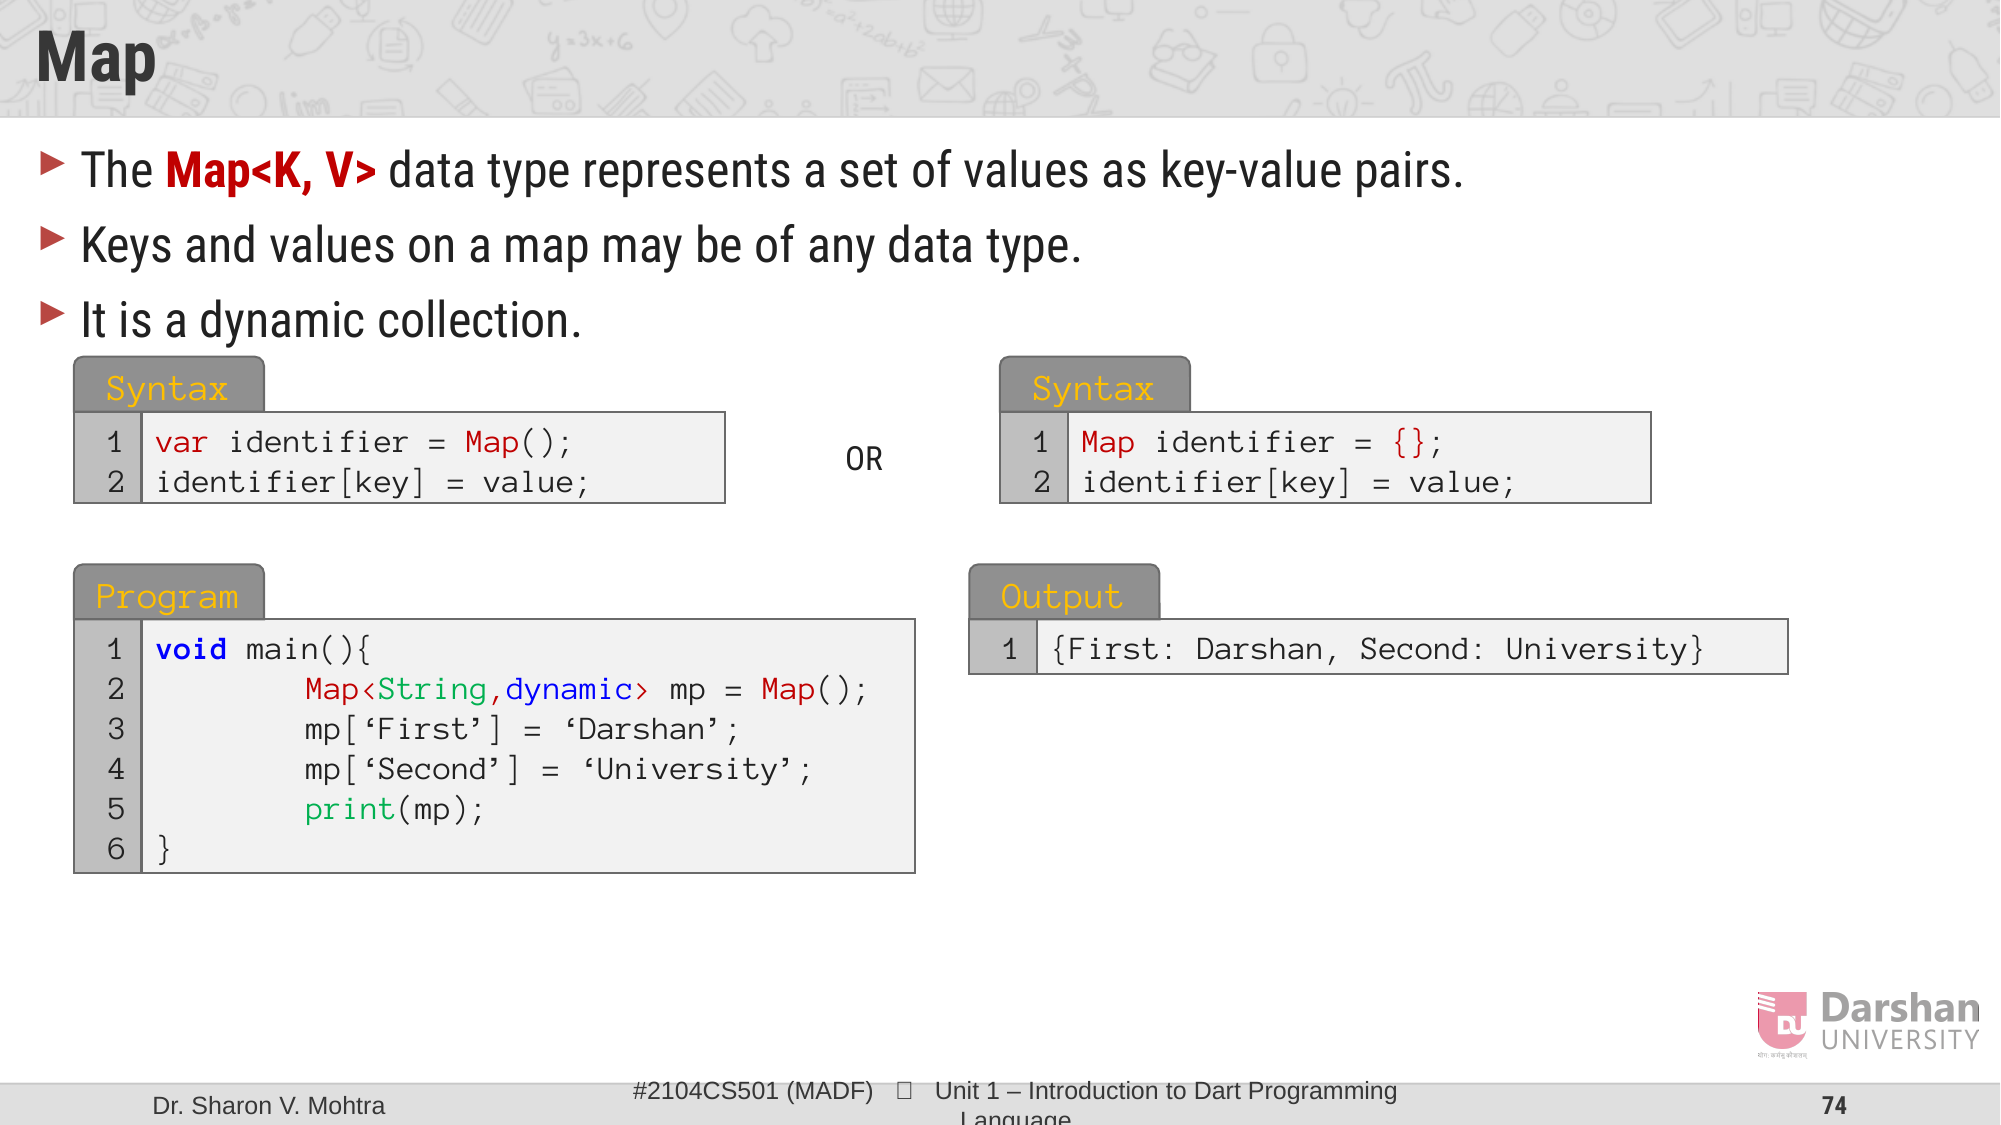

# Map
The Map<K, V> data type represents a set of values as key-value pairs.
Keys and values on a map may be of any data type.
It is a dynamic collection.
Syntax
1
2
var identifier = Map();
identifier[key] = value;
Syntax
1
2
Map identifier = {};
identifier[key] = value;
OR
Program
1
2
3
4
5
6
void main(){
	Map<String,dynamic> mp = Map();
	mp[‘First’] = ‘Darshan’;
	mp[‘Second’] = ‘University’; 	print(mp);
}
Output
1
{First: Darshan, Second: University}